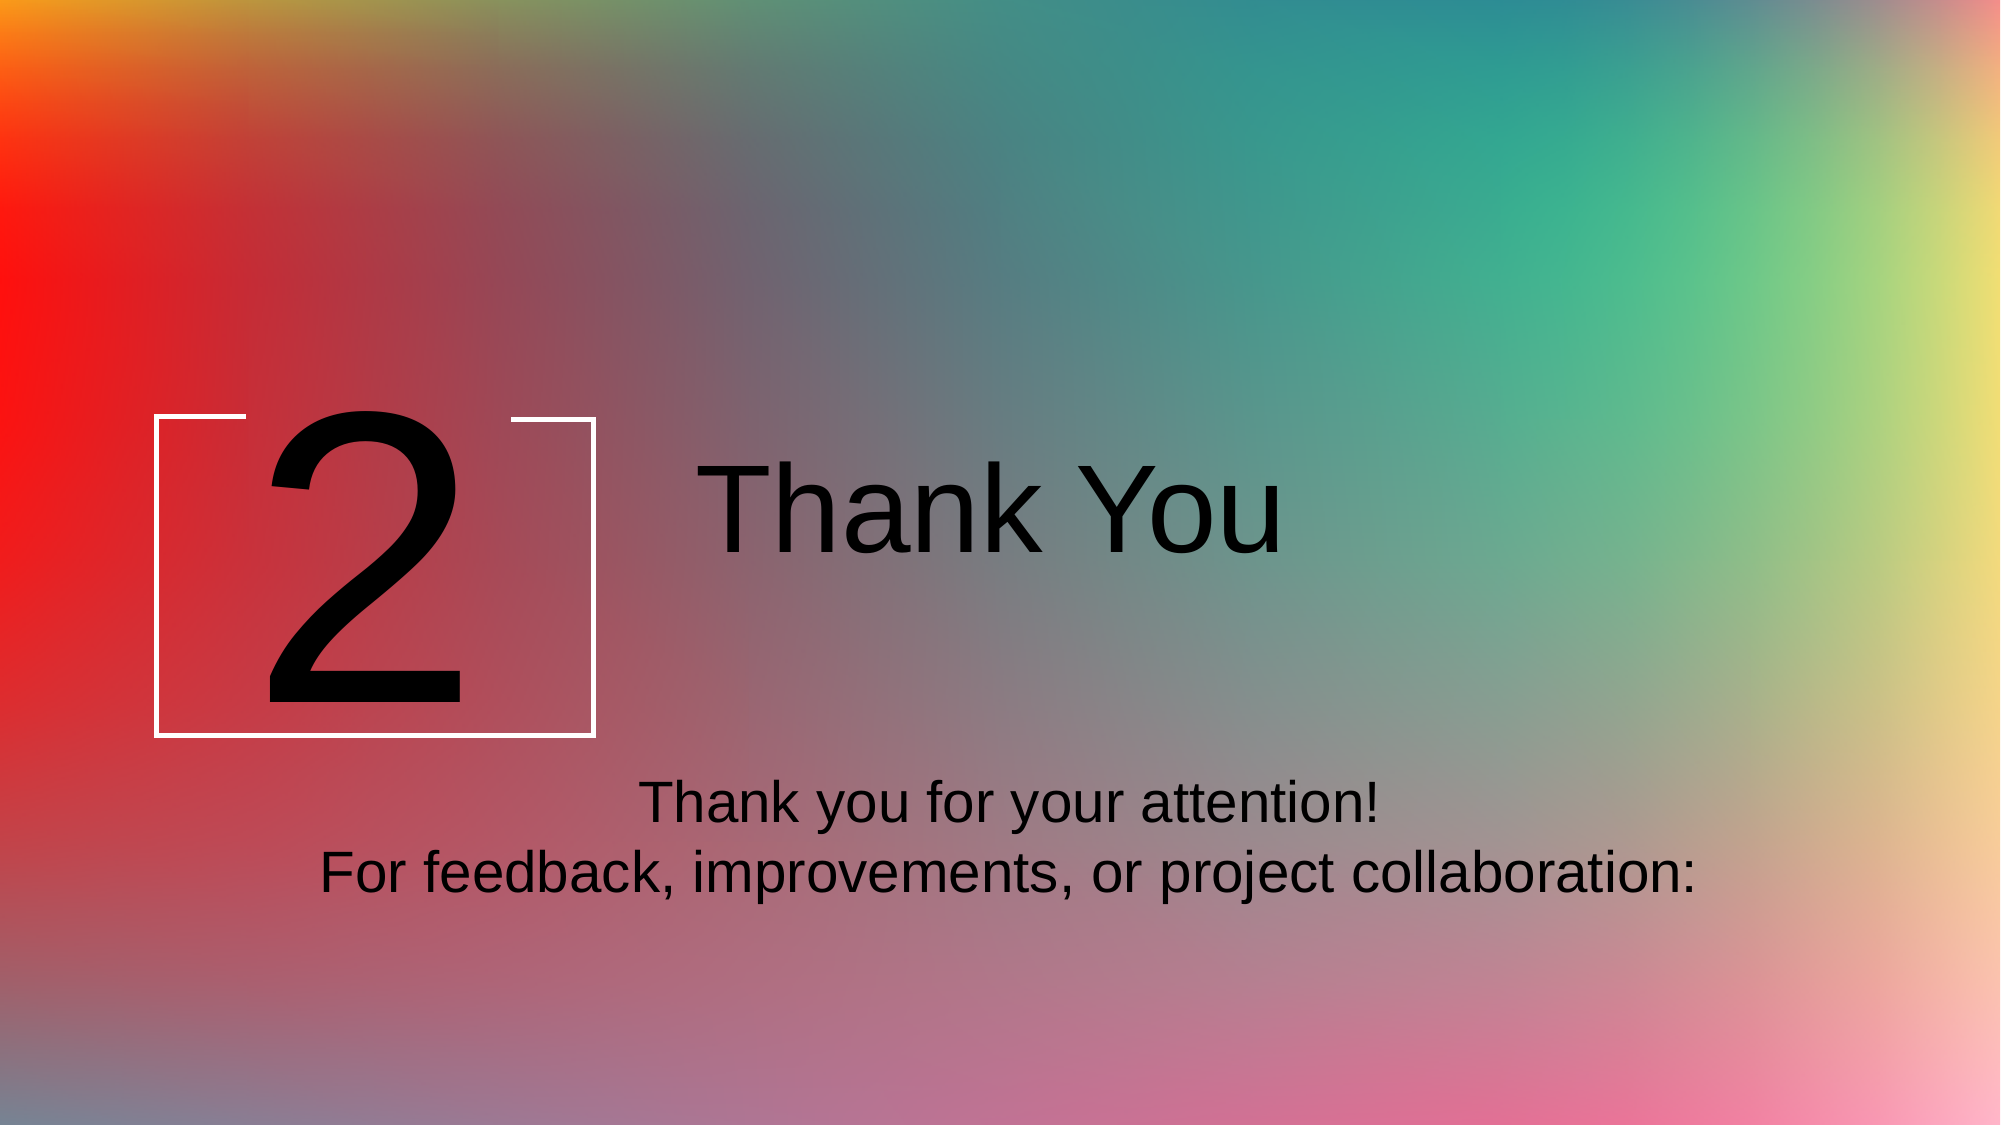

# Thank You
2
Thank you for your attention!
For feedback, improvements, or project collaboration: